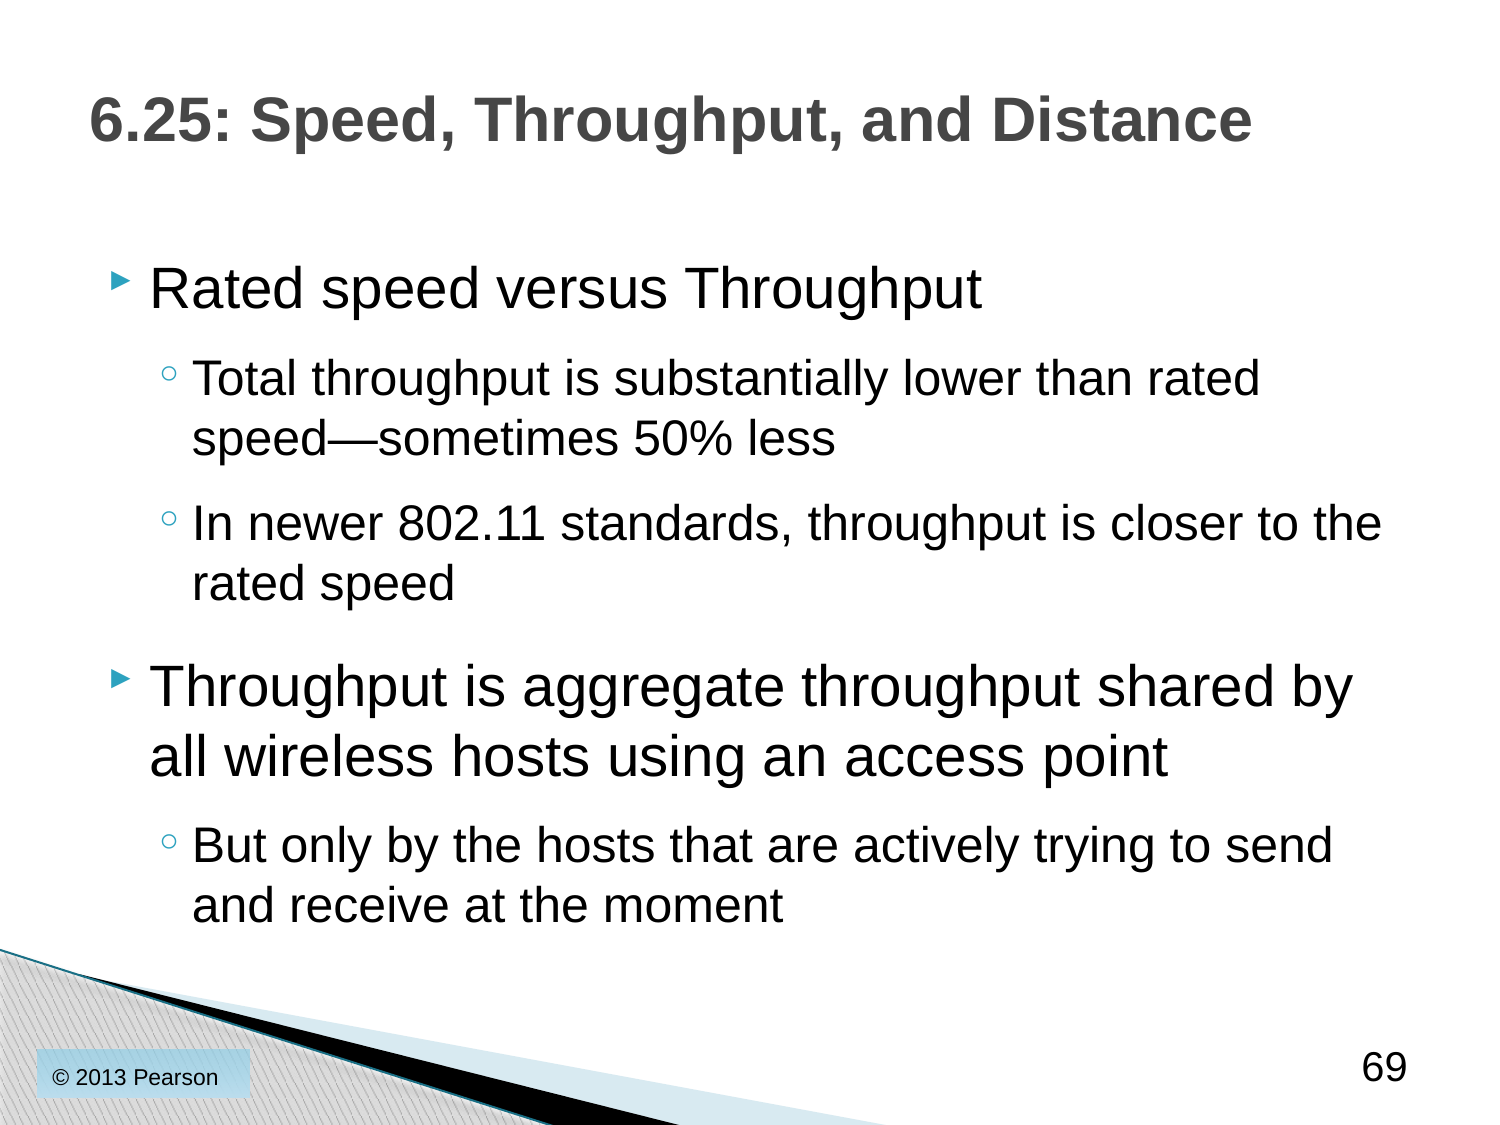

# 6.25: Speed, Throughput, and Distance
Rated speed versus Throughput
Total throughput is substantially lower than rated speed—sometimes 50% less
In newer 802.11 standards, throughput is closer to the rated speed
Throughput is aggregate throughput shared by all wireless hosts using an access point
But only by the hosts that are actively trying to send and receive at the moment
69
© 2013 Pearson